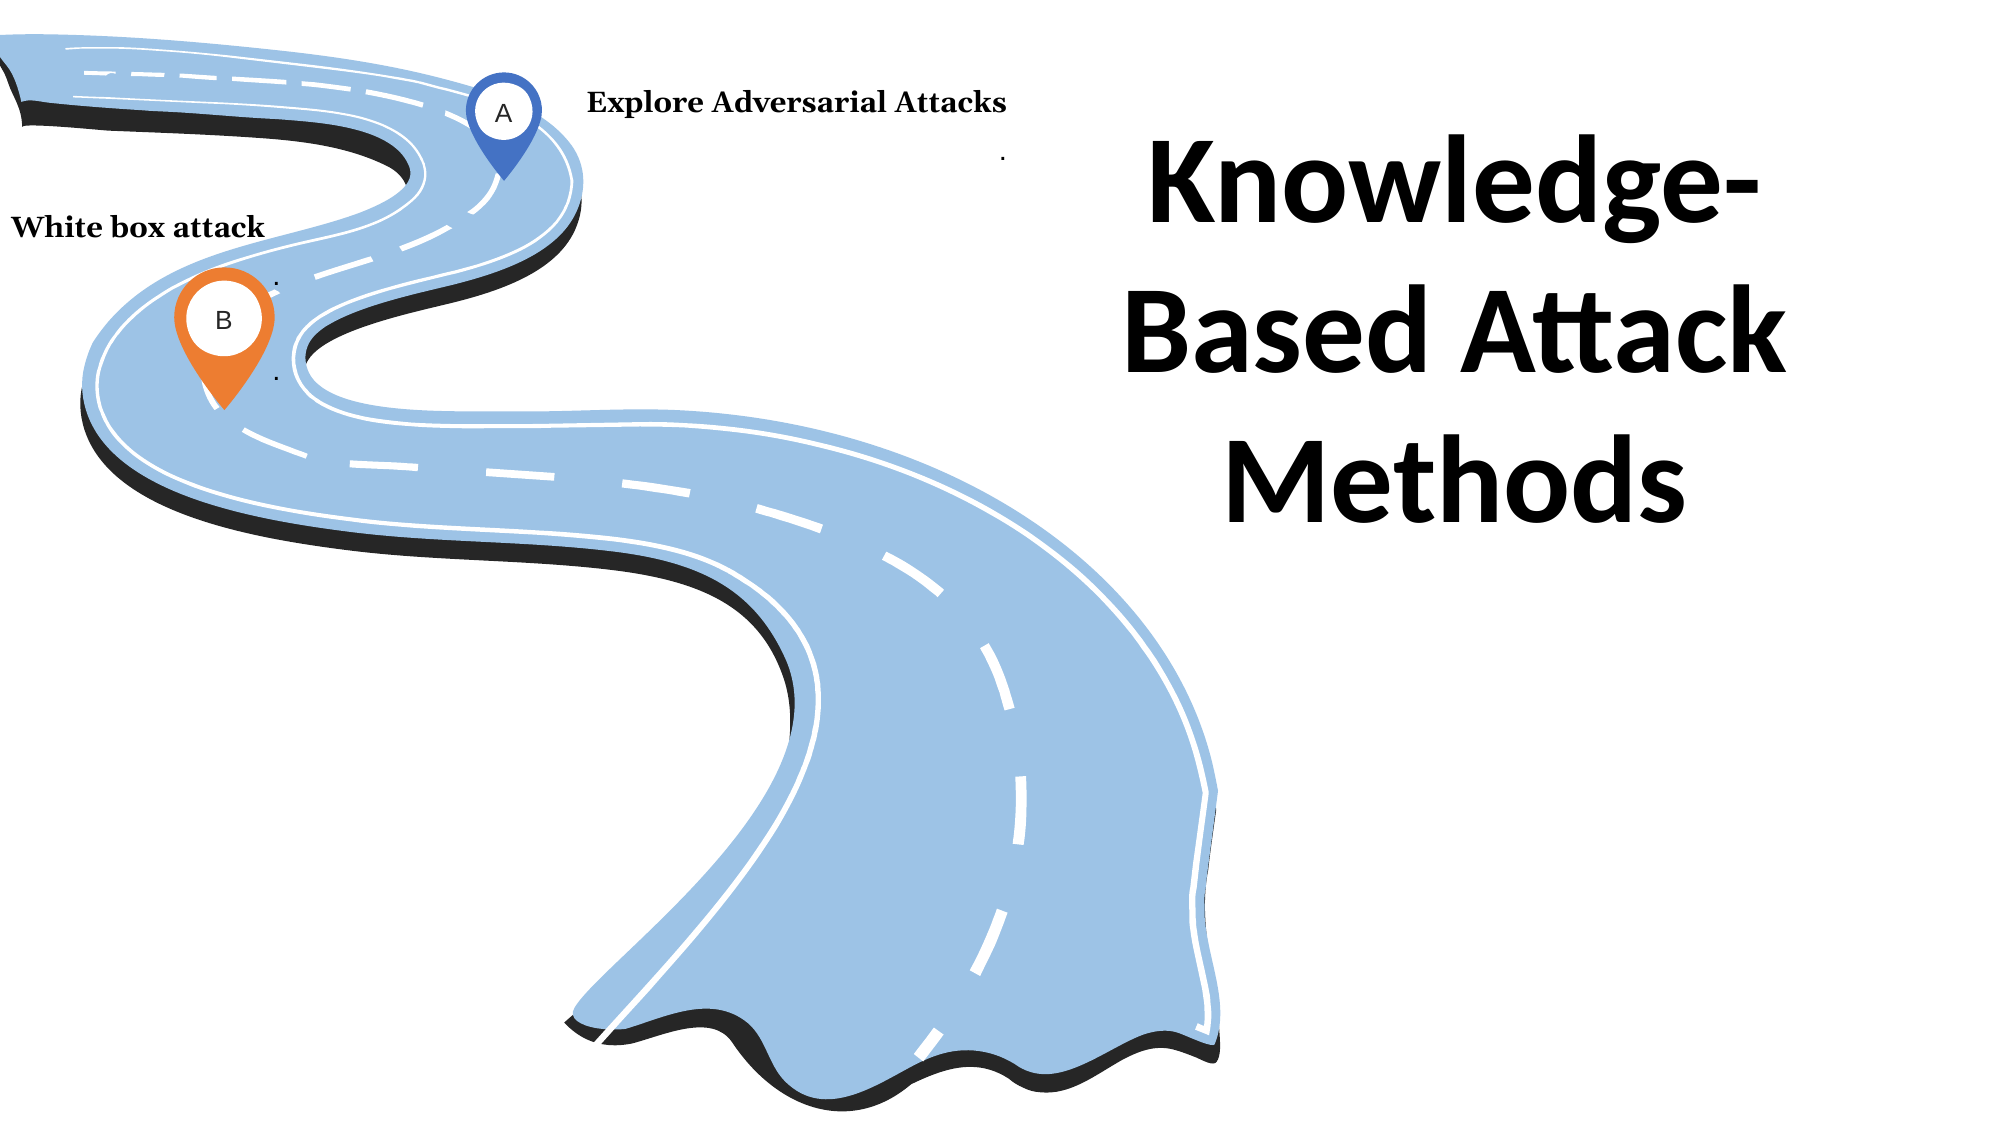

A
Explore Adversarial Attacks
.

Knowledge-Based Attack Methods

White box attack
.

.

B